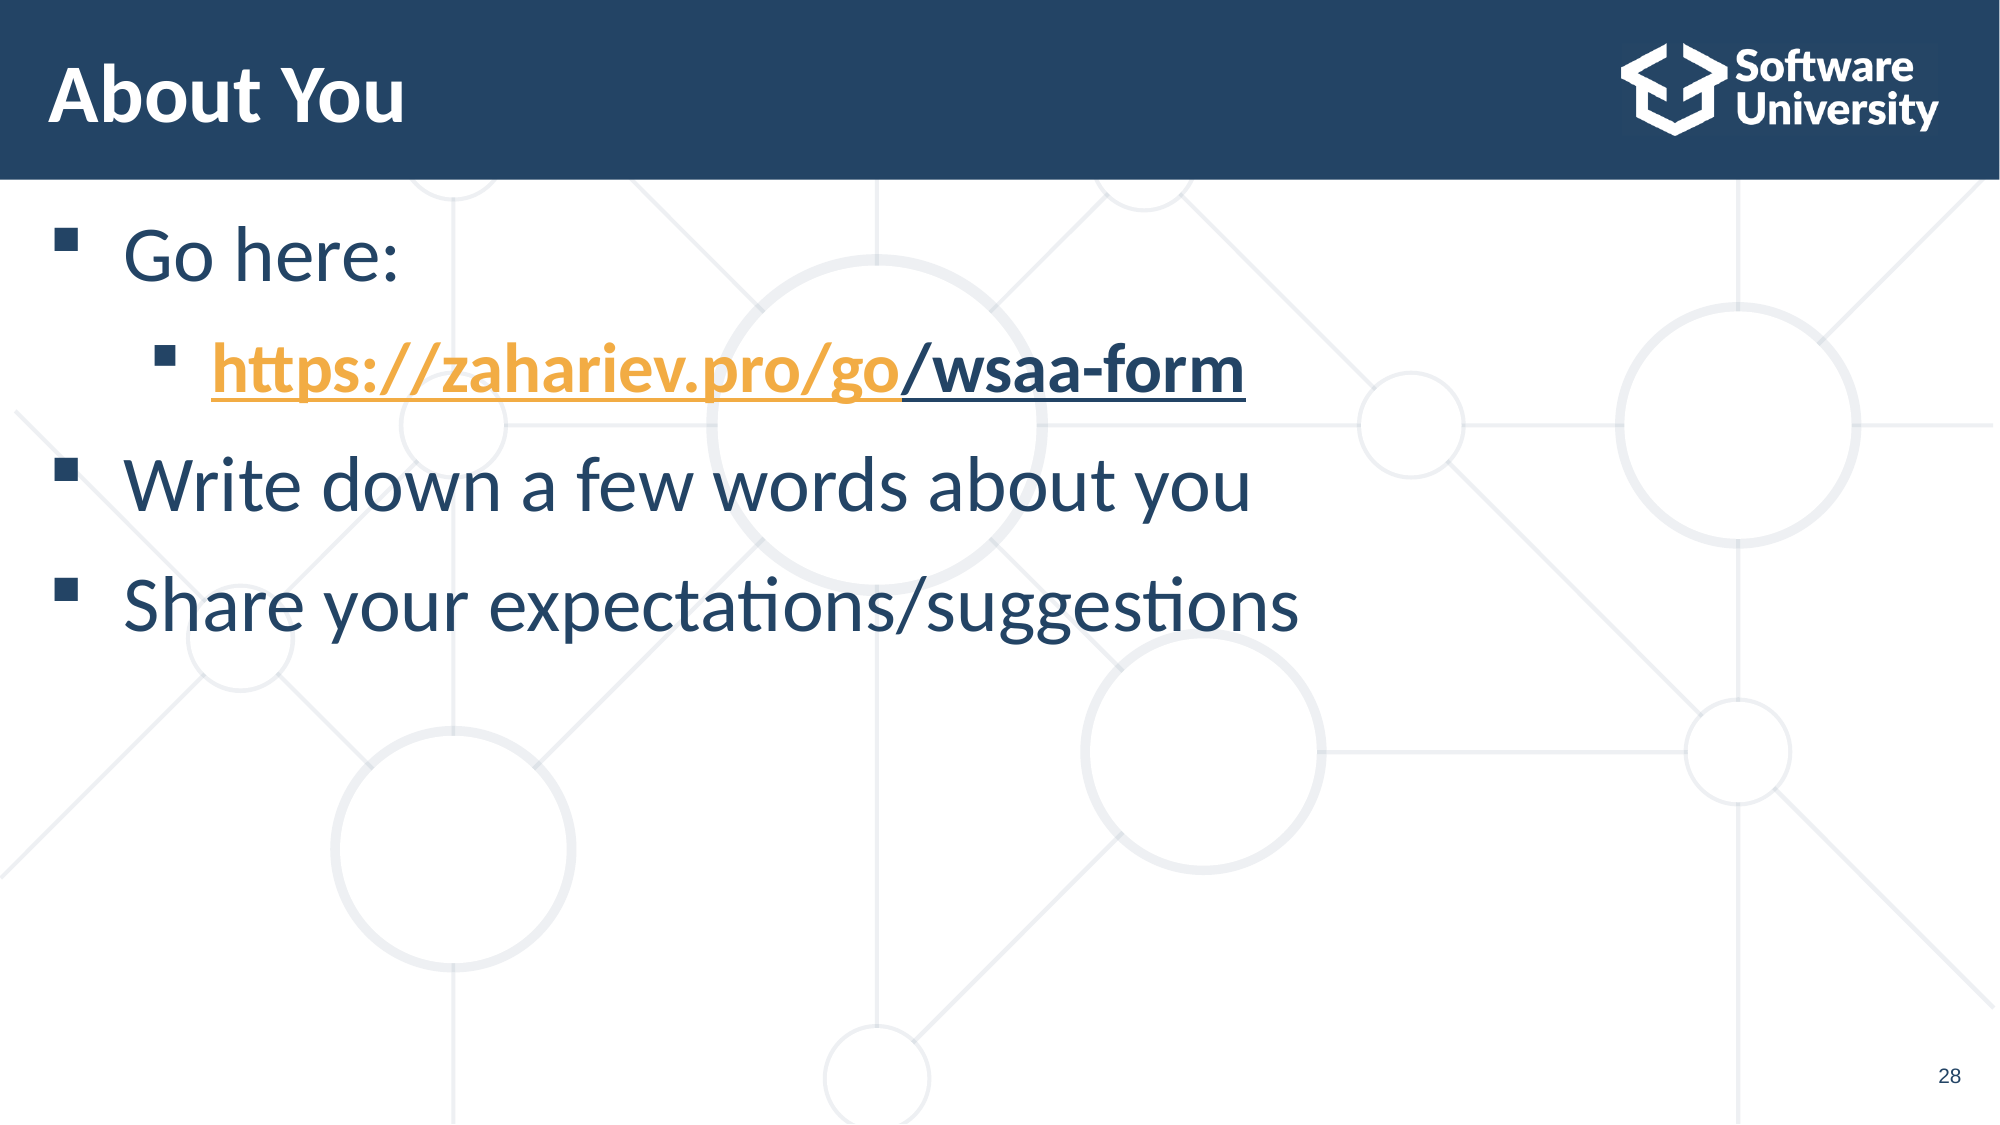

# About You
Go here:
https://zahariev.pro/go/wsaa-form
Write down a few words about you
Share your expectations/suggestions
28